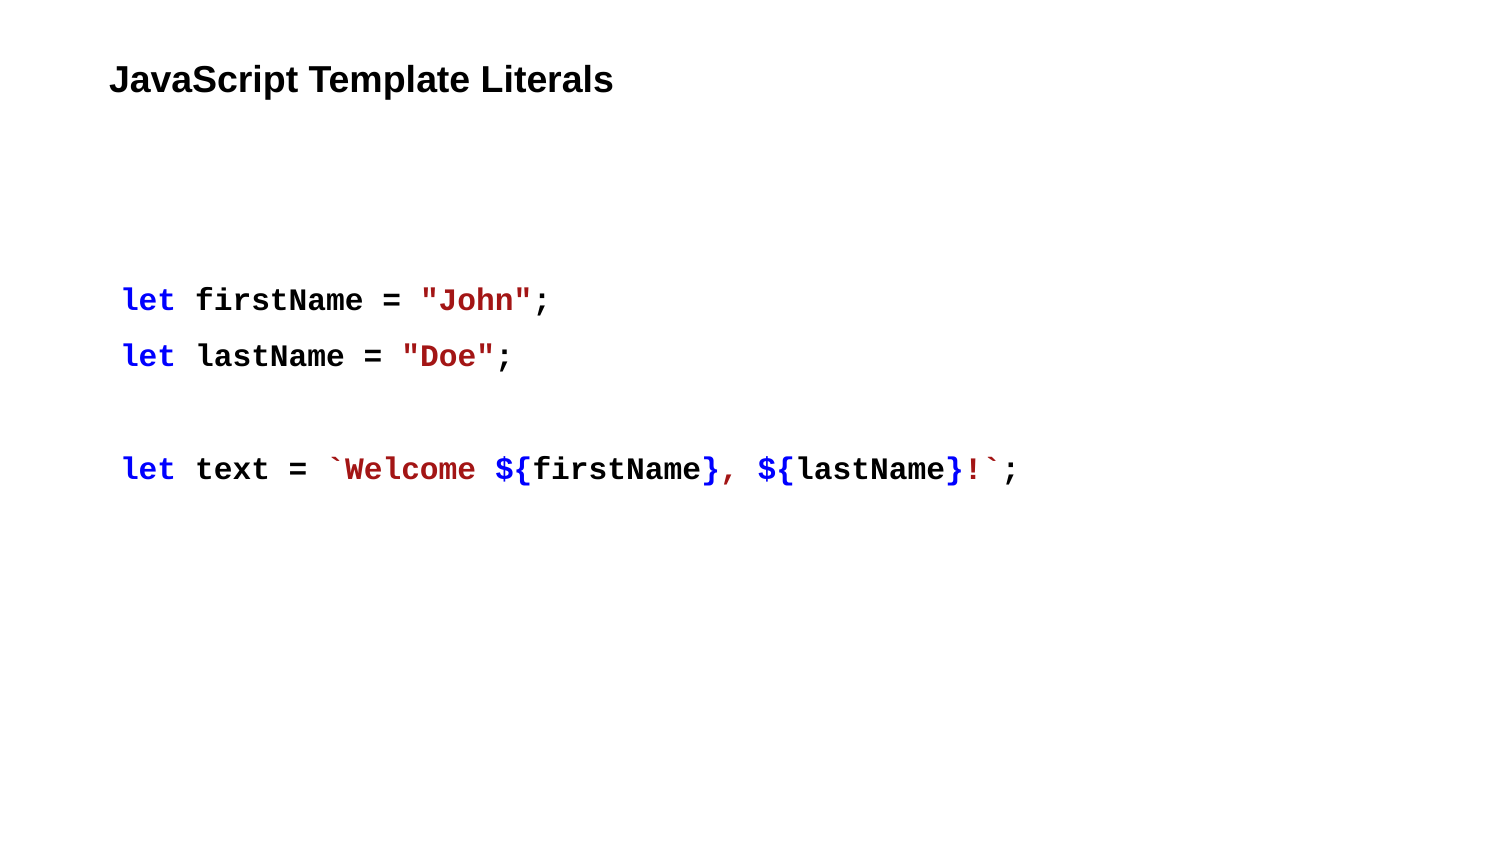

JavaScript Template Literals
let firstName = "John";
let lastName = "Doe";

let text = `Welcome ${firstName}, ${lastName}!`;